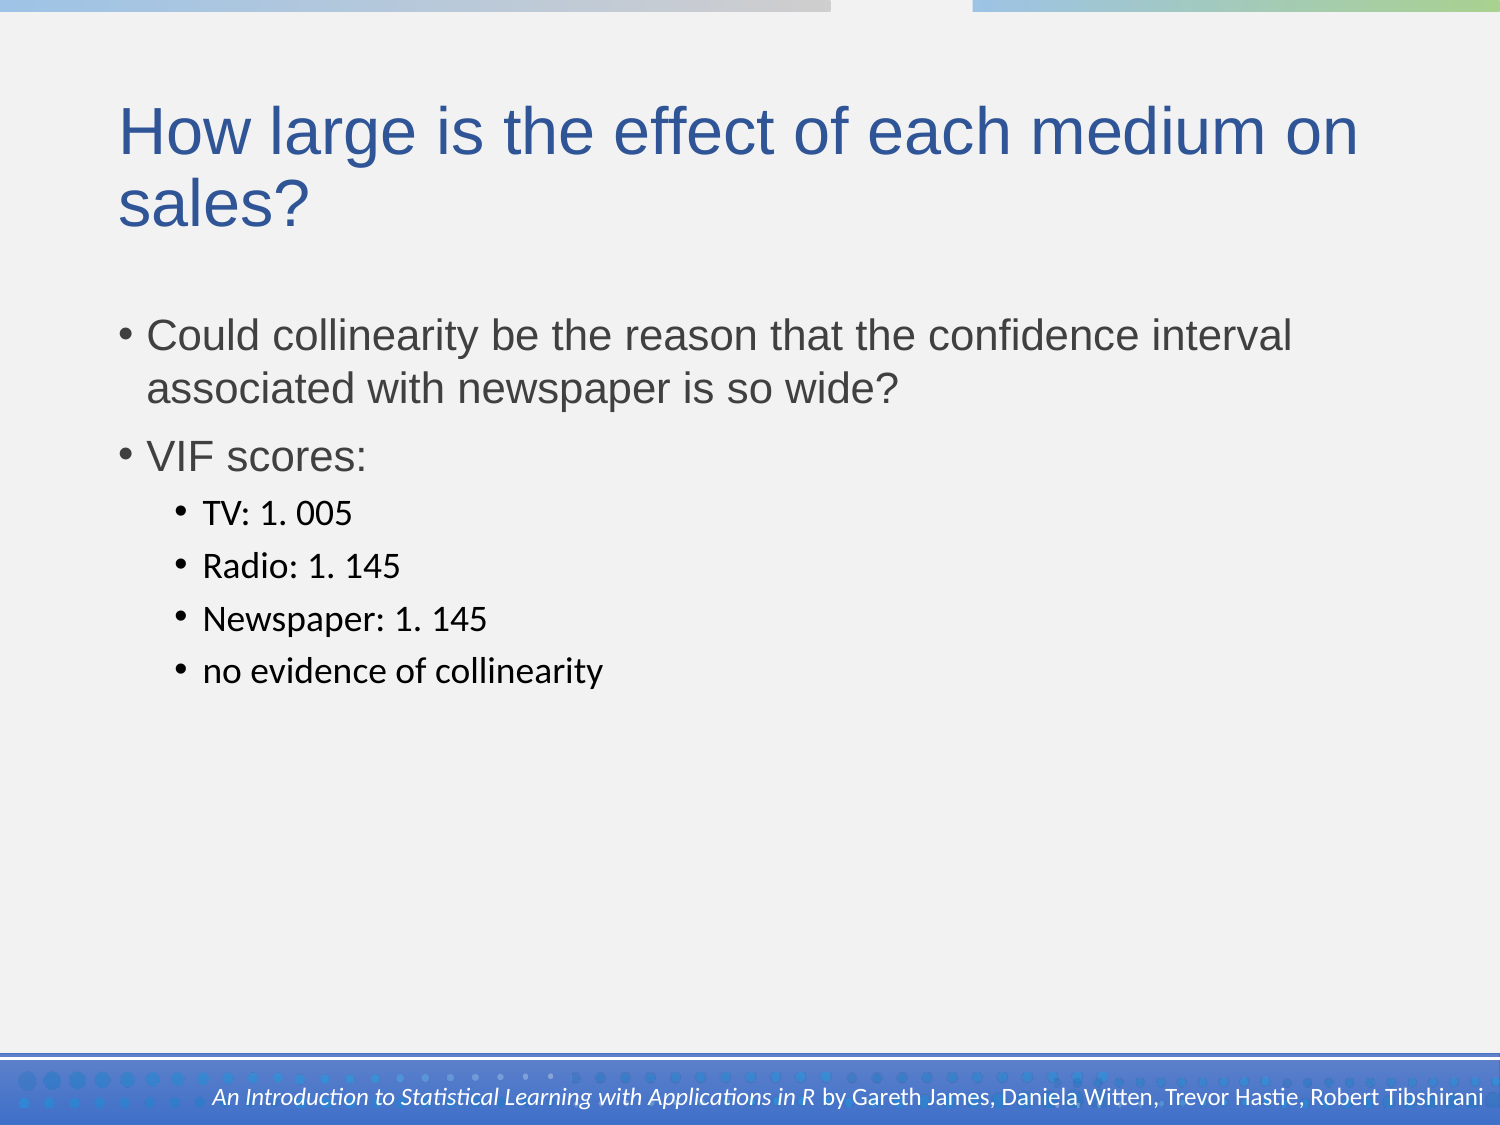

# How large is the effect of each medium on sales?
Could collinearity be the reason that the confidence interval associated with newspaper is so wide?
VIF scores:
TV: 1. 005
Radio: 1. 145
Newspaper: 1. 145
no evidence of collinearity

An Introduction to Statistical Learning with Applications in R by Gareth James, Daniela Witten, Trevor Hastie, Robert Tibshirani